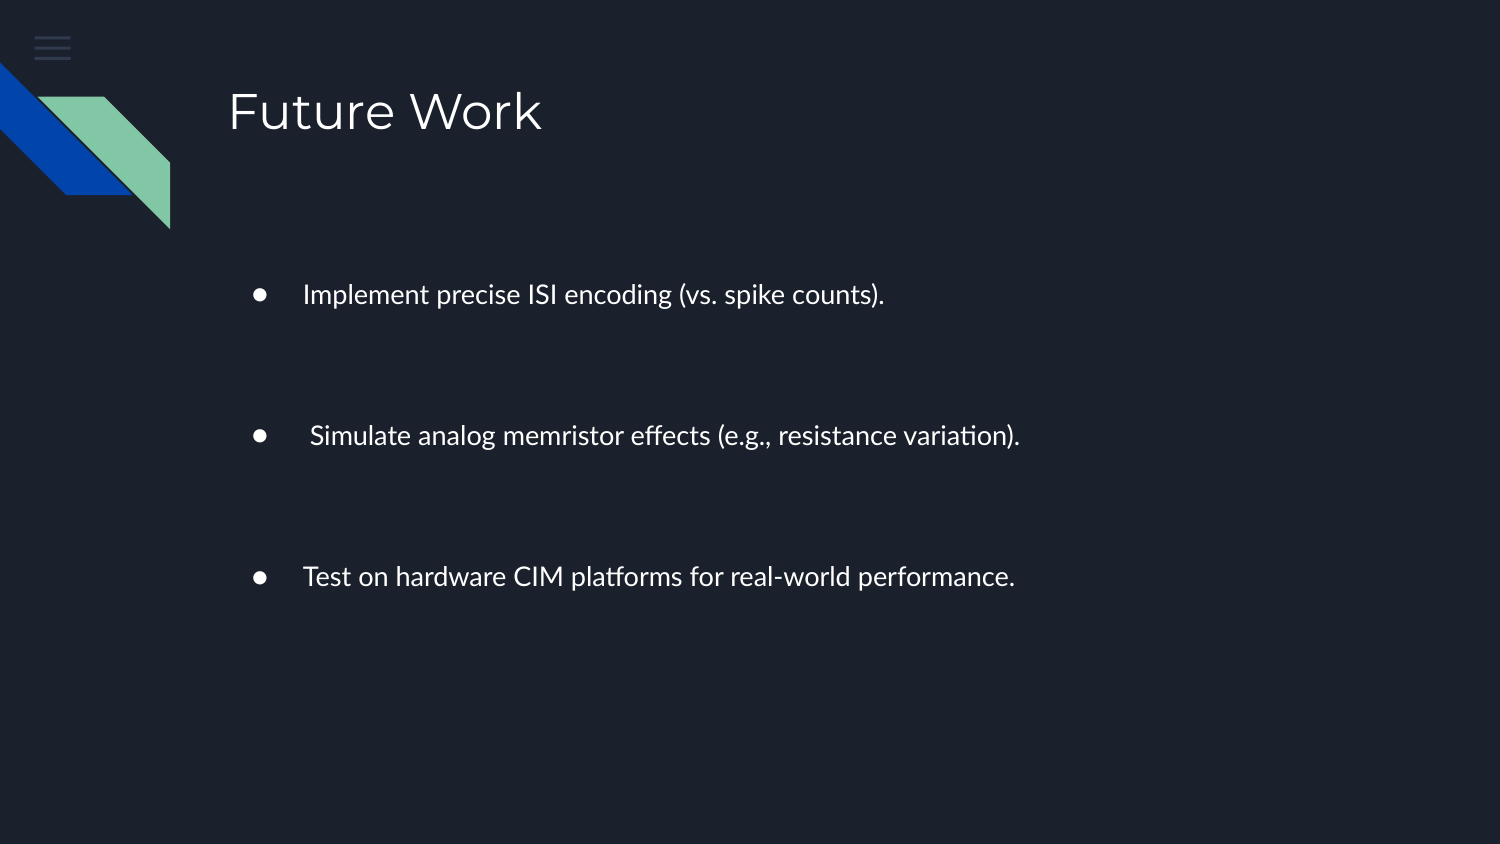

# Future Work
Implement precise ISI encoding (vs. spike counts).

 Simulate analog memristor effects (e.g., resistance variation).

Test on hardware CIM platforms for real-world performance.